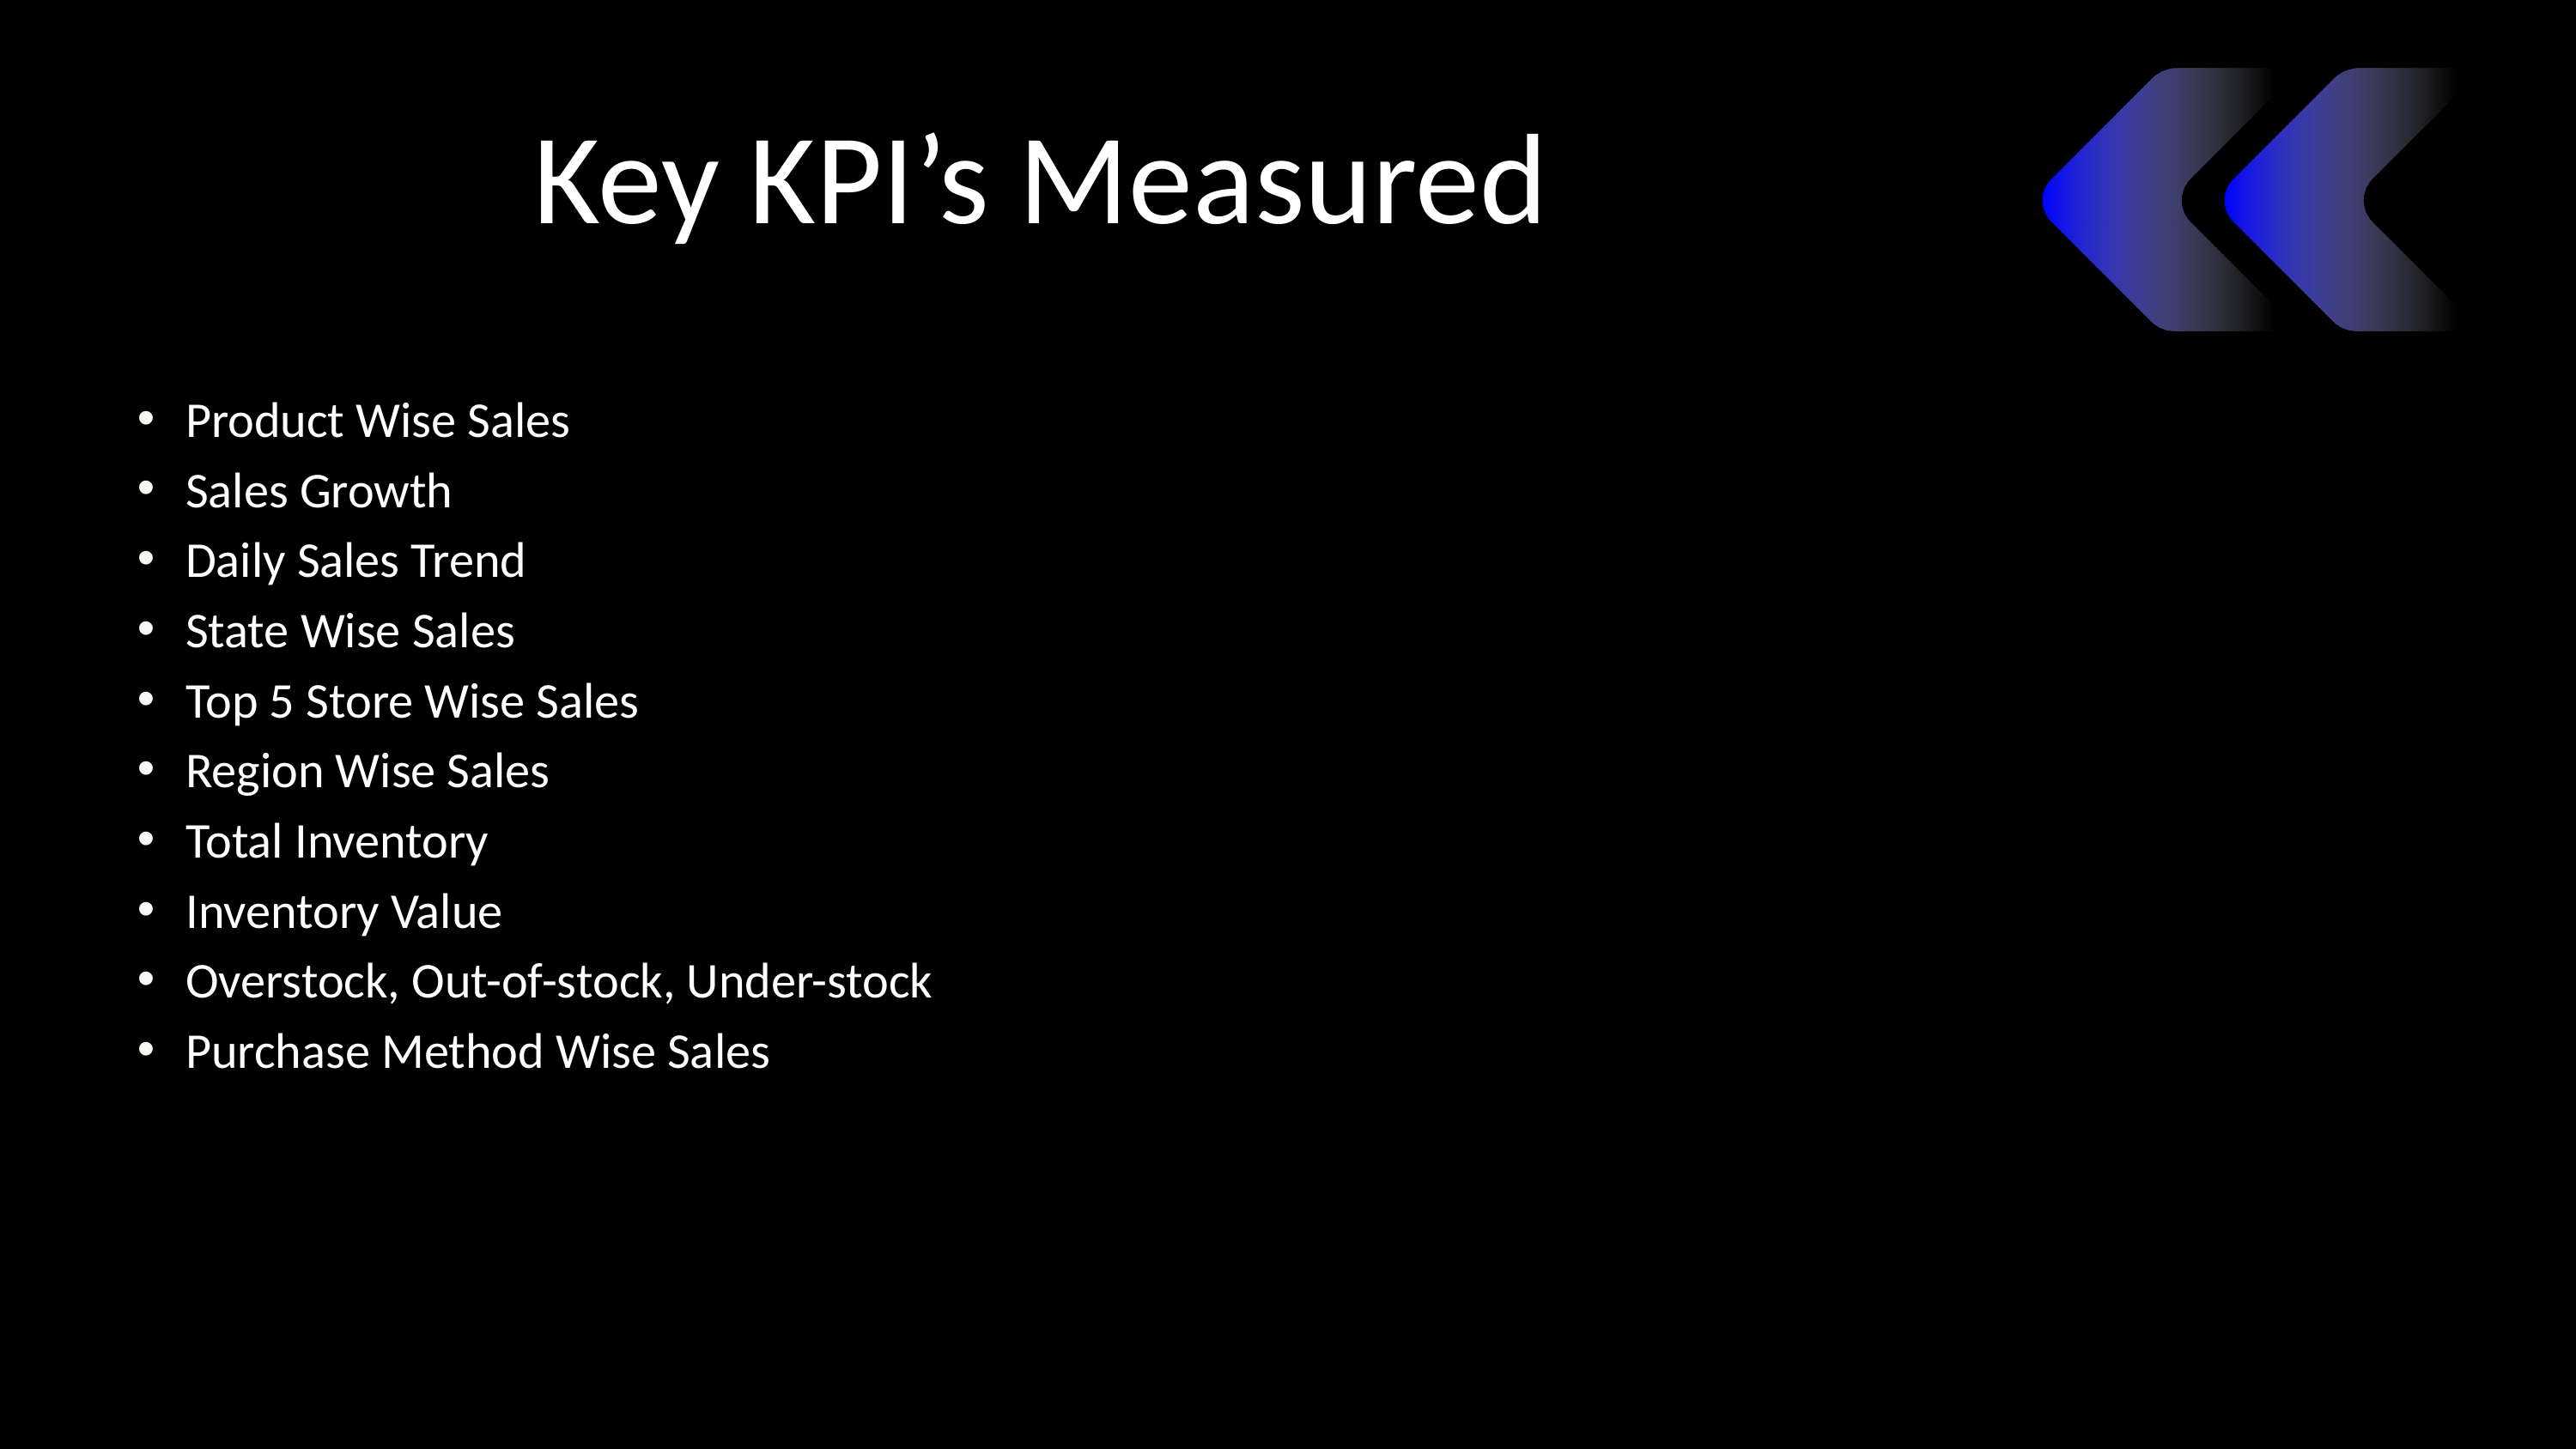

# Key KPI’s Measured
Product Wise Sales
Sales Growth
Daily Sales Trend
State Wise Sales
Top 5 Store Wise Sales
Region Wise Sales
Total Inventory
Inventory Value
Overstock, Out-of-stock, Under-stock
Purchase Method Wise Sales